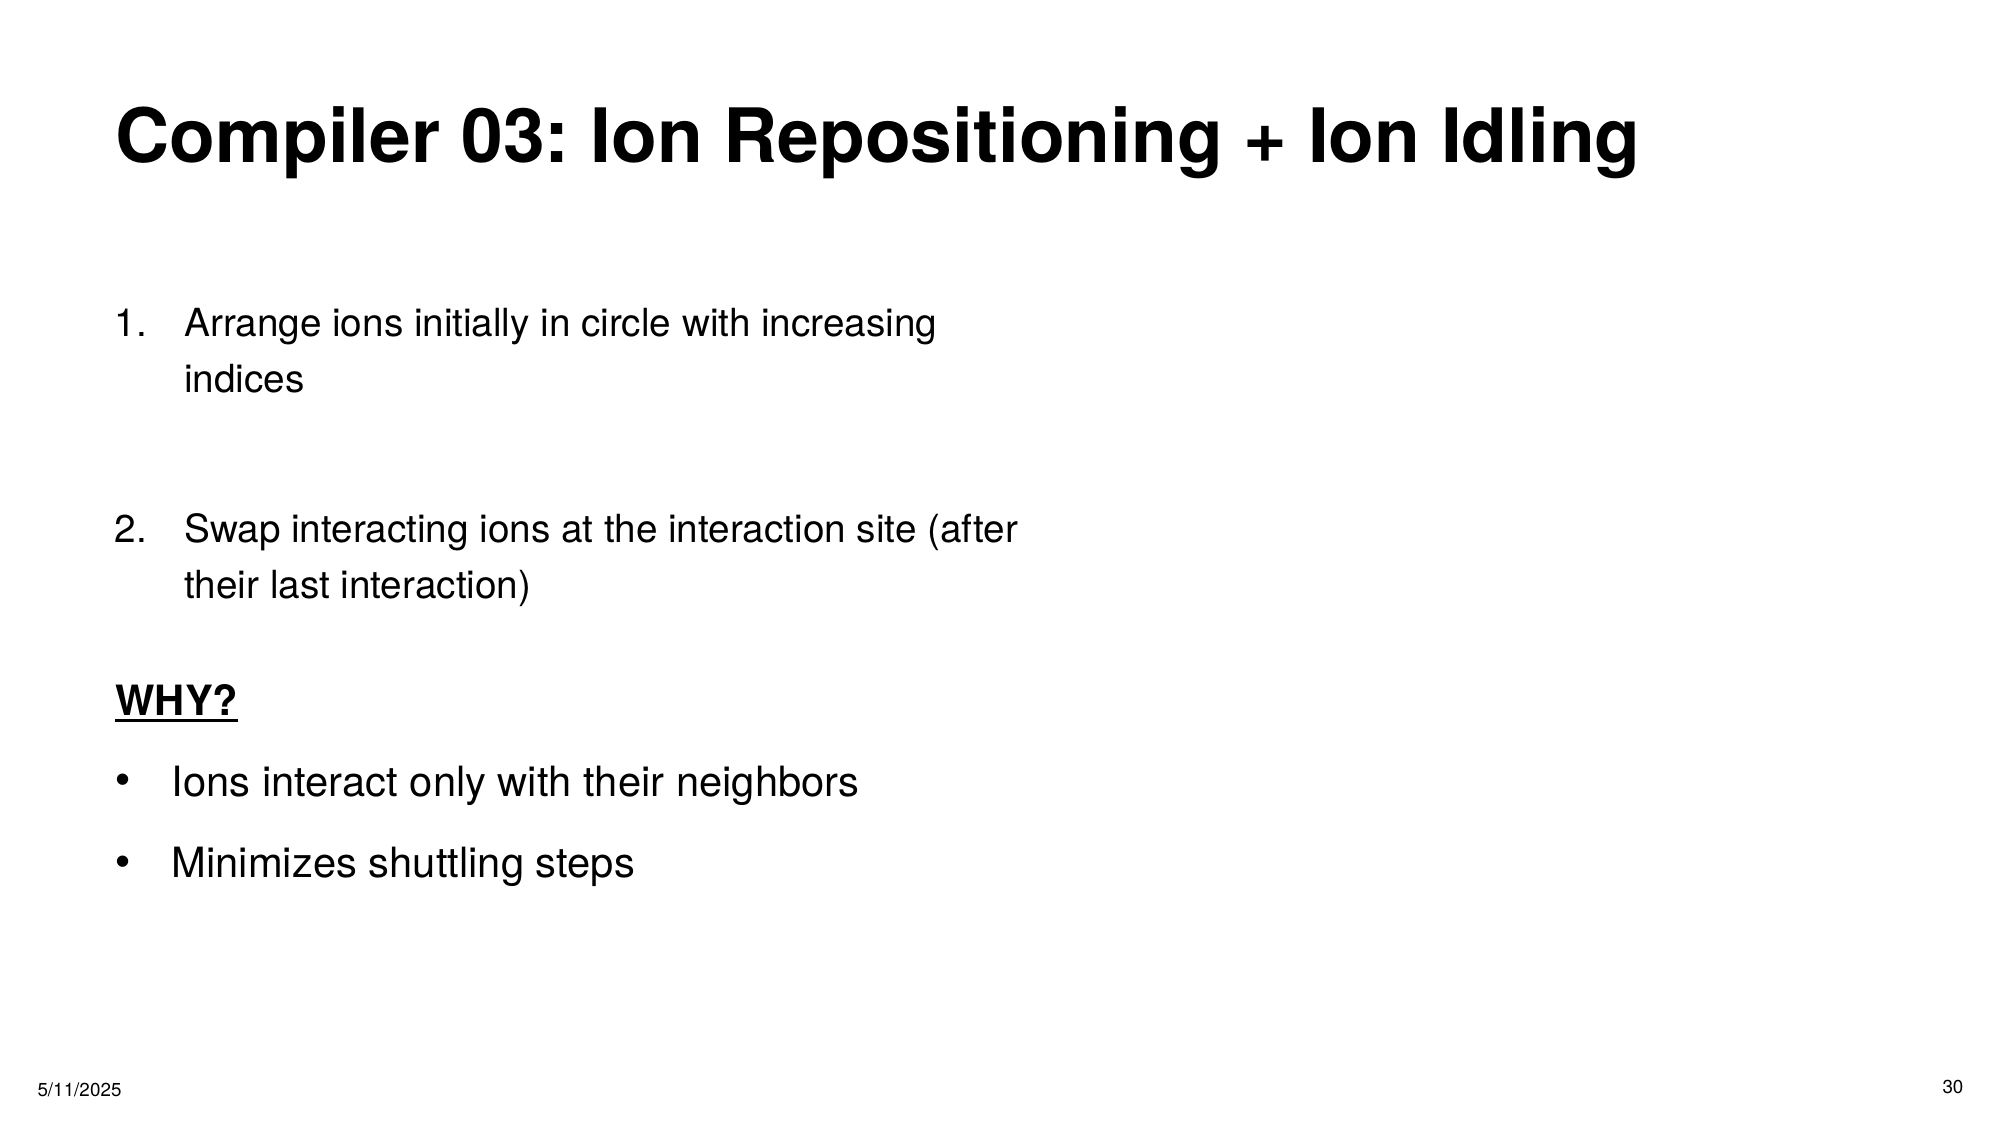

# Compiler 03: Ion Repositioning + Ion Idling
Arrange ions initially in circle with increasing indices

Swap interacting ions at the interaction site (after their last interaction)

WHY?
Ions interact only with their neighbors
Minimizes shuttling steps

5/11/2025

30